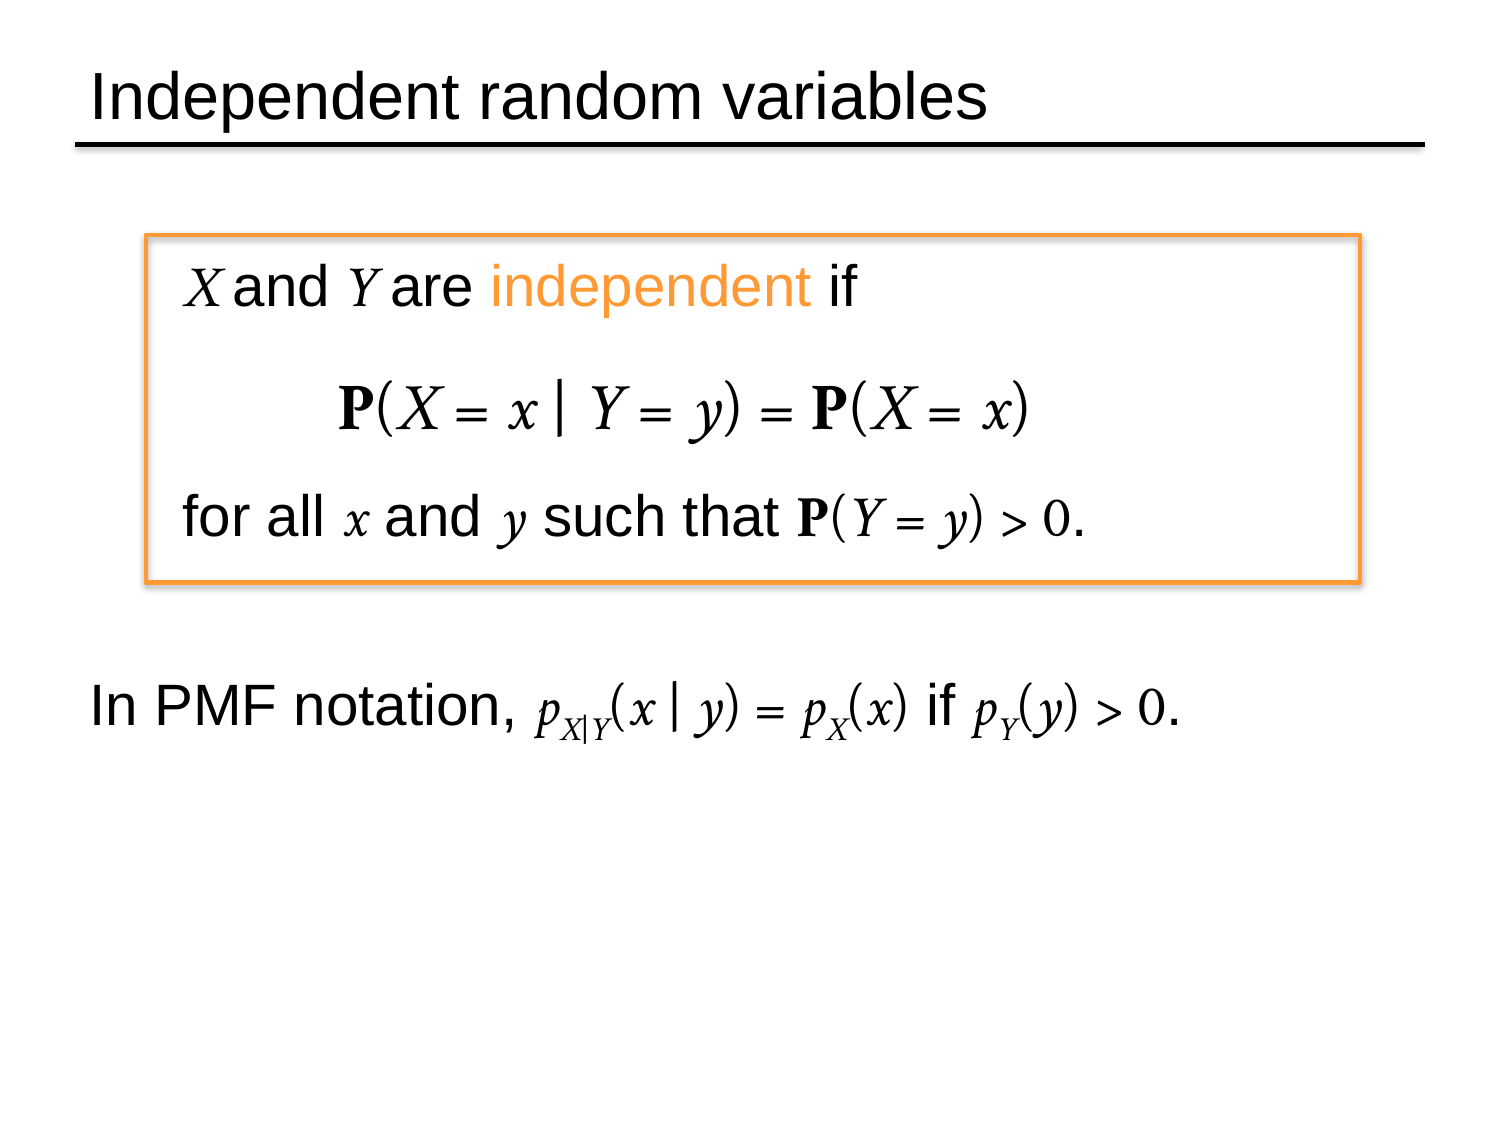

# Independent random variables

X and Y are independent if
P(X = x | Y = y) = P(X = x)
for all x and y such that P(Y = y) > 0.
In PMF notation, pX|Y(x | y) = pX(x) if pY(y) > 0.